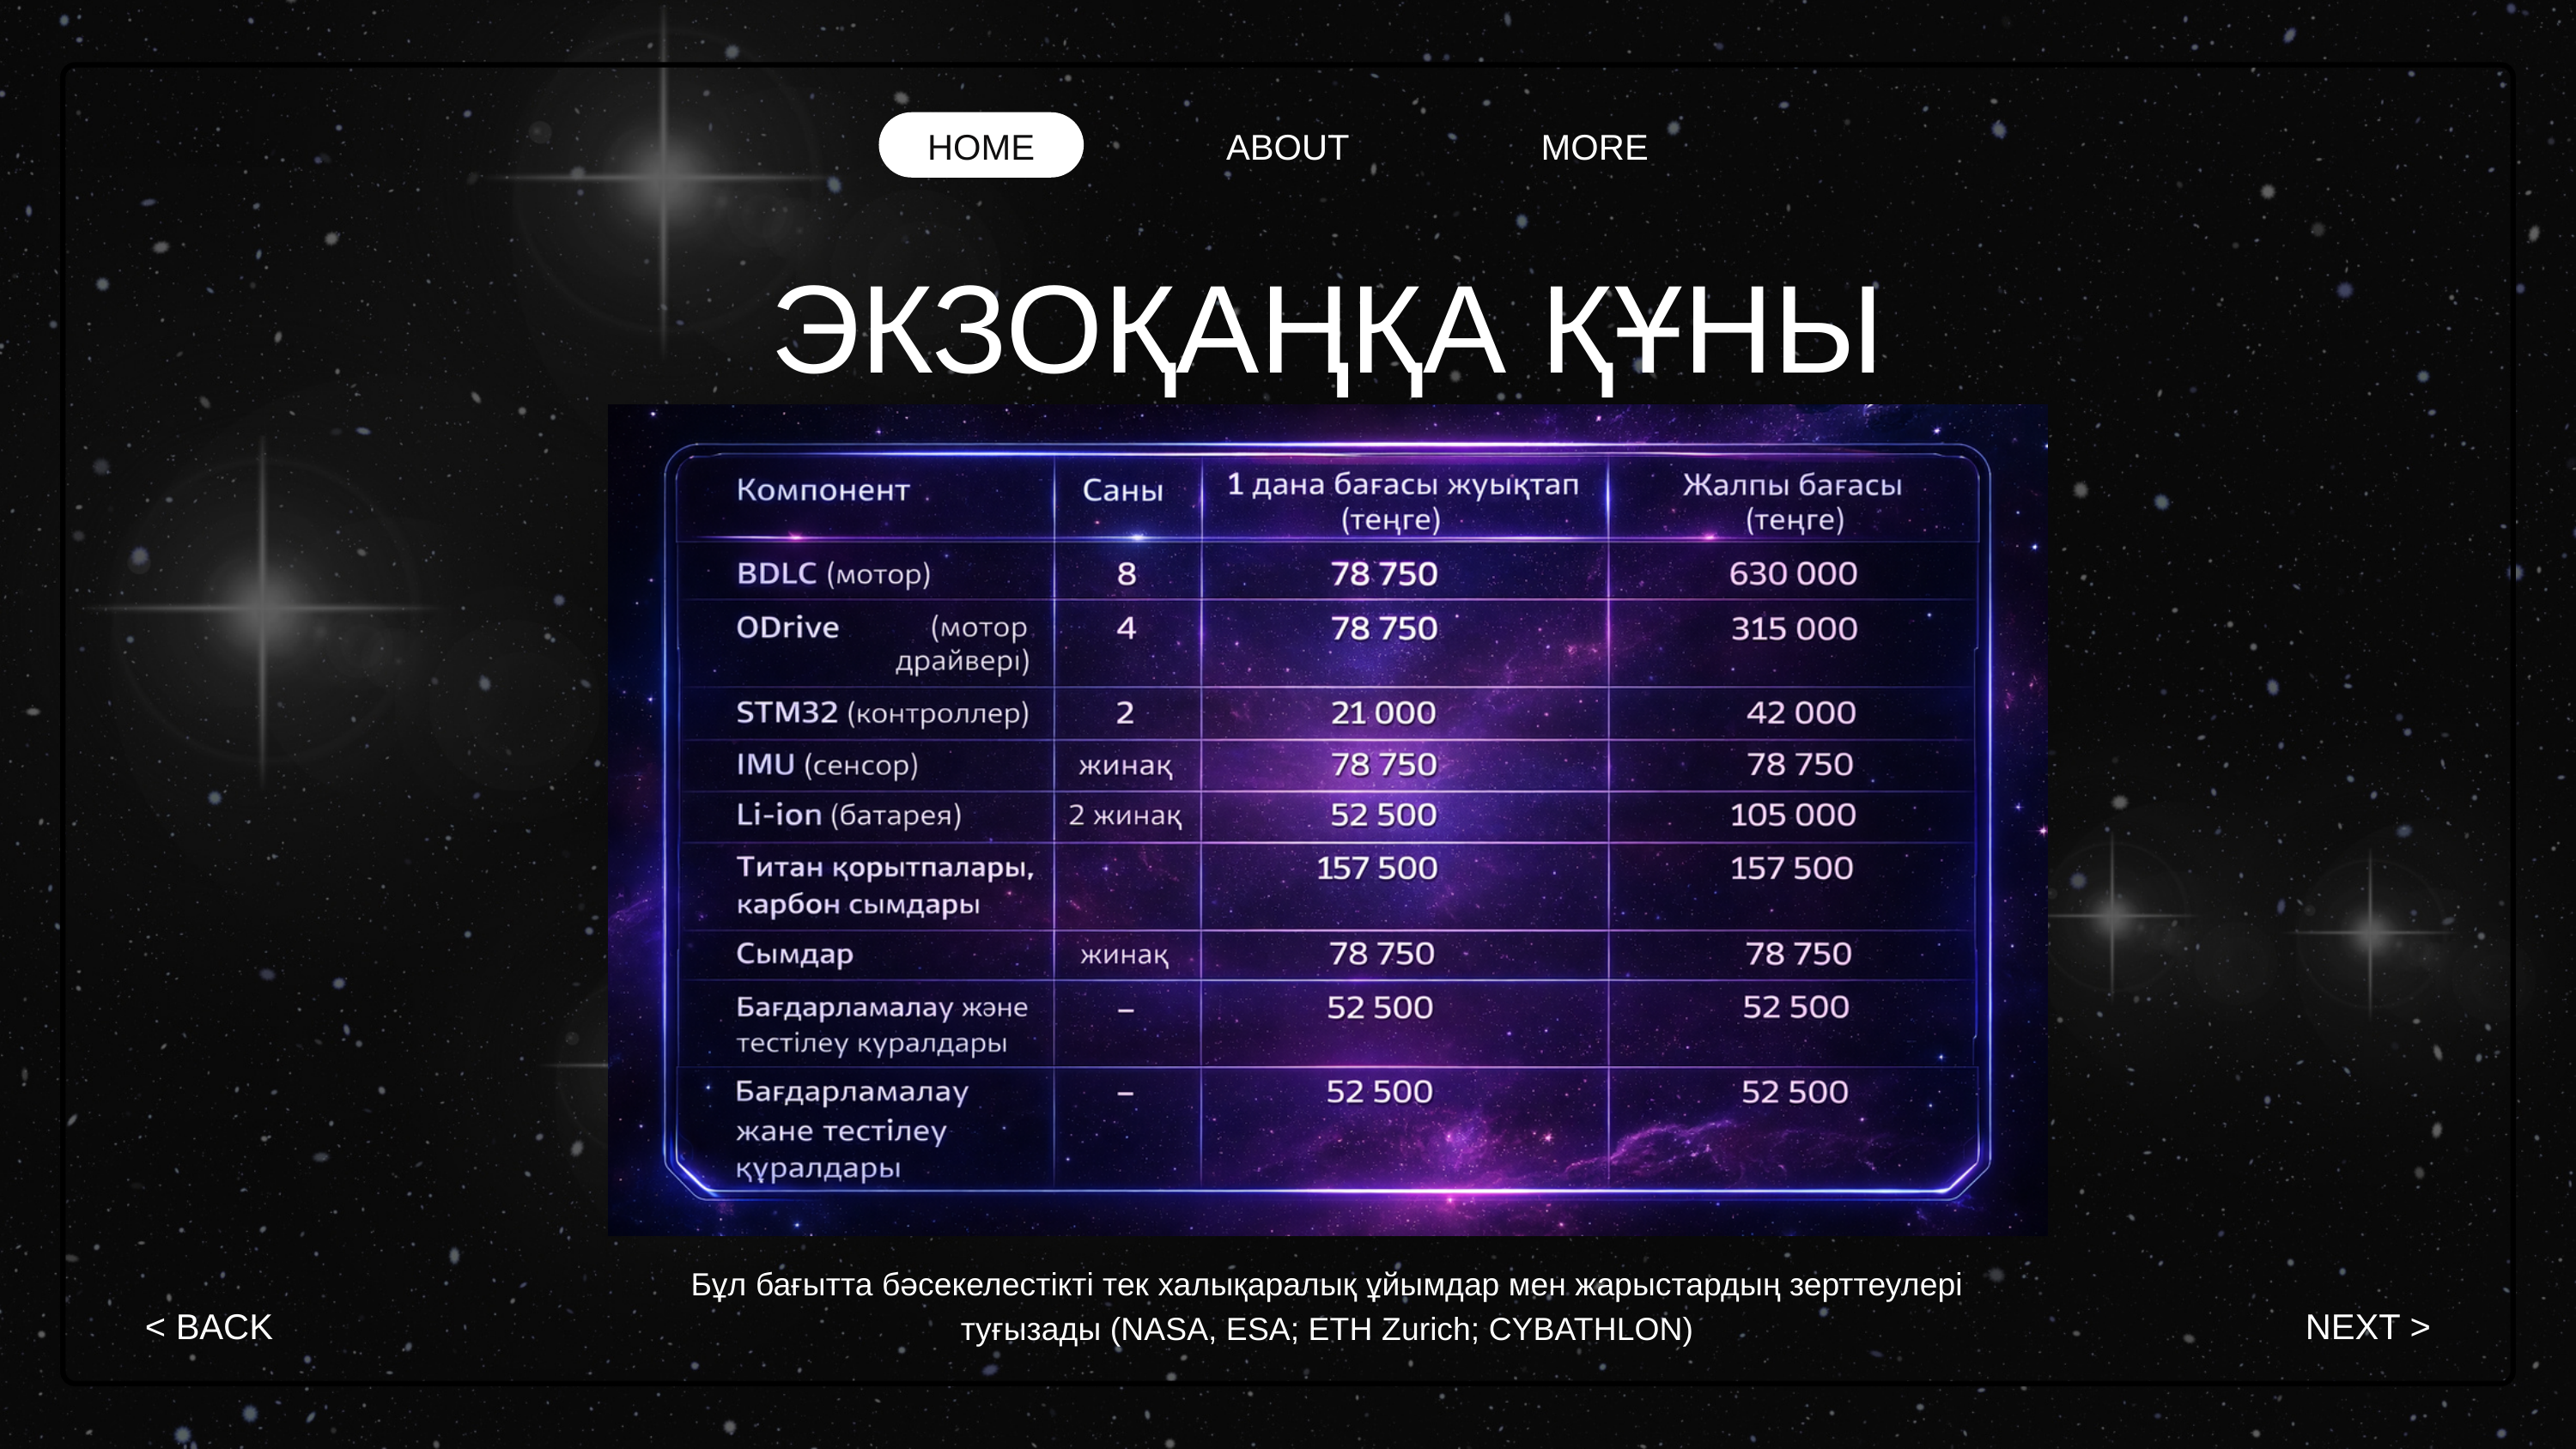

HOME
ABOUT
MORE
ЭКЗОҚАҢҚА ҚҰНЫ

Бұл бағытта бәсекелестікті тек халықаралық ұйымдар мен жарыстардың зерттеулері туғызады (NASA, ESA; ETH Zurich; CYBATHLON)
< BACK
NEXT >